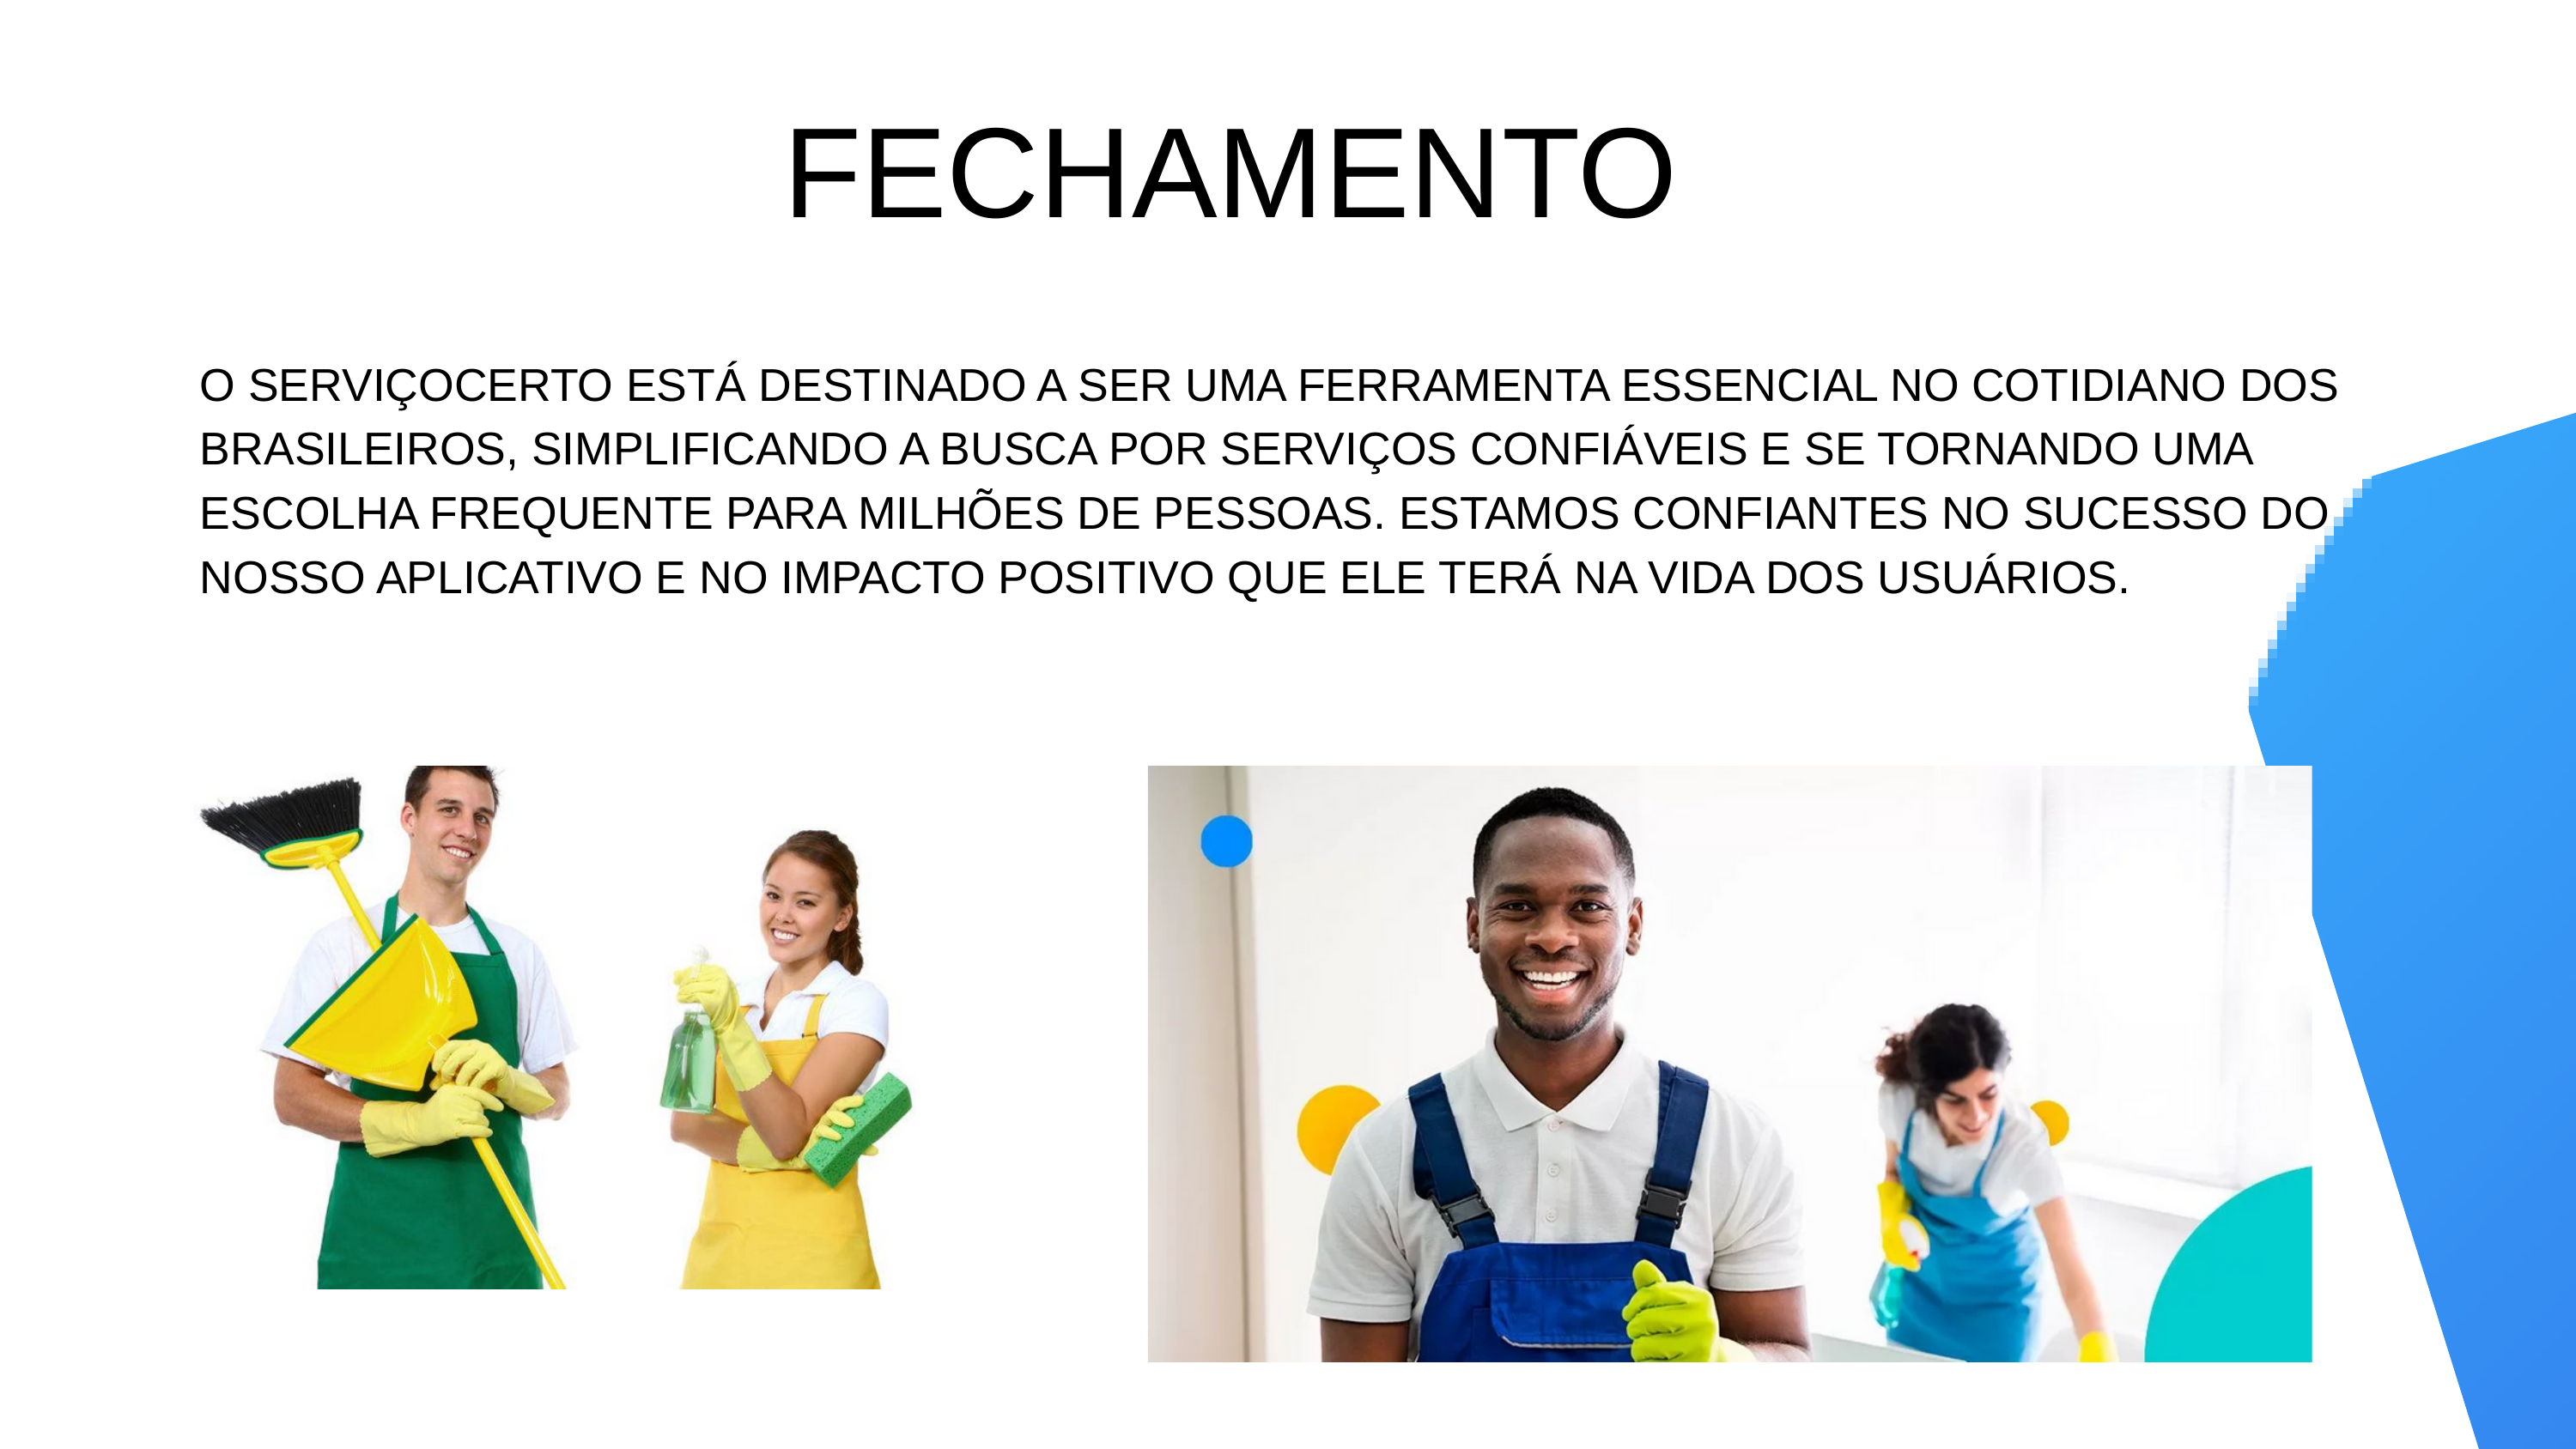

FECHAMENTO

O SERVIÇOCERTO ESTÁ DESTINADO A SER UMA FERRAMENTA ESSENCIAL NO COTIDIANO DOS BRASILEIROS, SIMPLIFICANDO A BUSCA POR SERVIÇOS CONFIÁVEIS E SE TORNANDO UMA ESCOLHA FREQUENTE PARA MILHÕES DE PESSOAS. ESTAMOS CONFIANTES NO SUCESSO DO NOSSO APLICATIVO E NO IMPACTO POSITIVO QUE ELE TERÁ NA VIDA DOS USUÁRIOS.